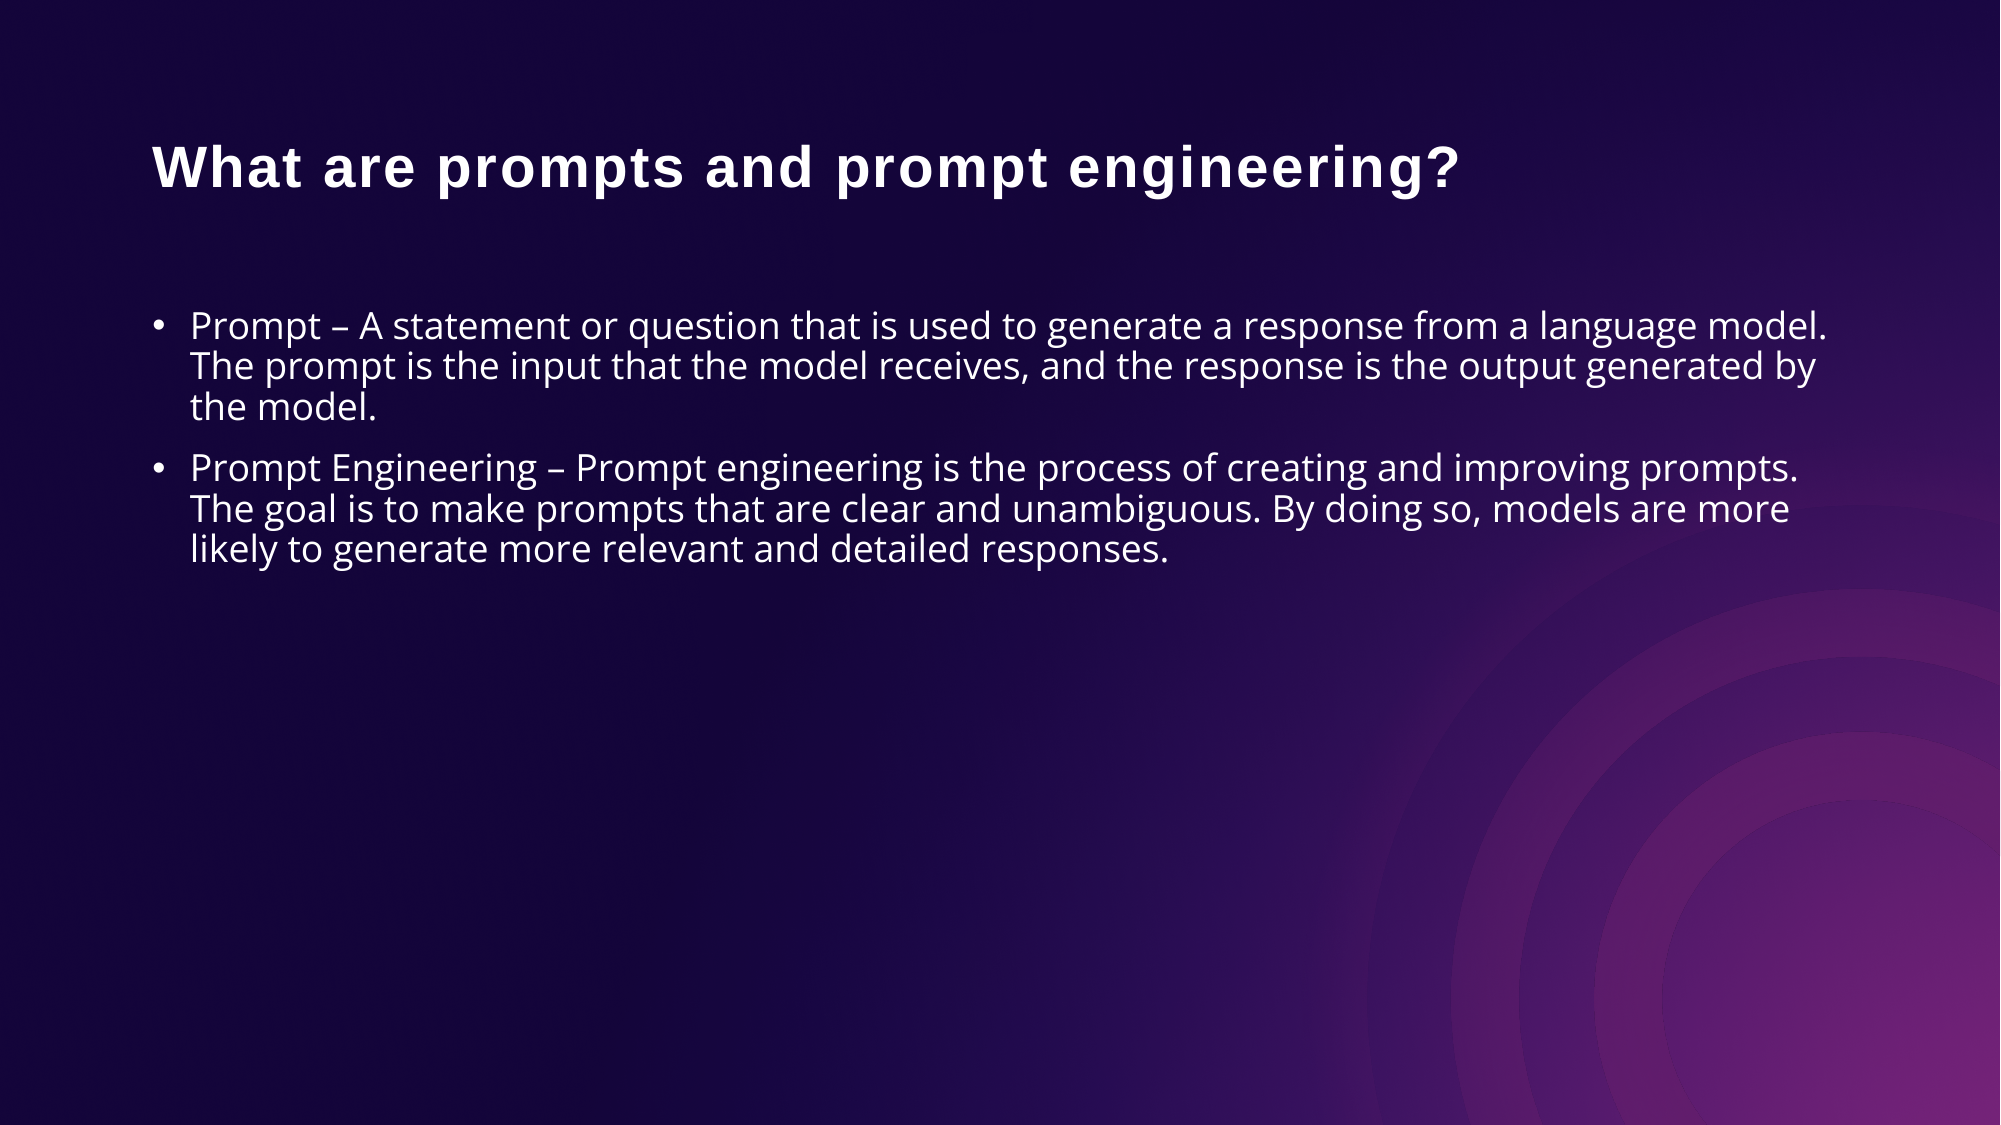

# What are prompts and prompt engineering?
Prompt – A statement or question that is used to generate a response from a language model. The prompt is the input that the model receives, and the response is the output generated by the model.
Prompt Engineering – Prompt engineering is the process of creating and improving prompts. The goal is to make prompts that are clear and unambiguous. By doing so, models are more likely to generate more relevant and detailed responses.